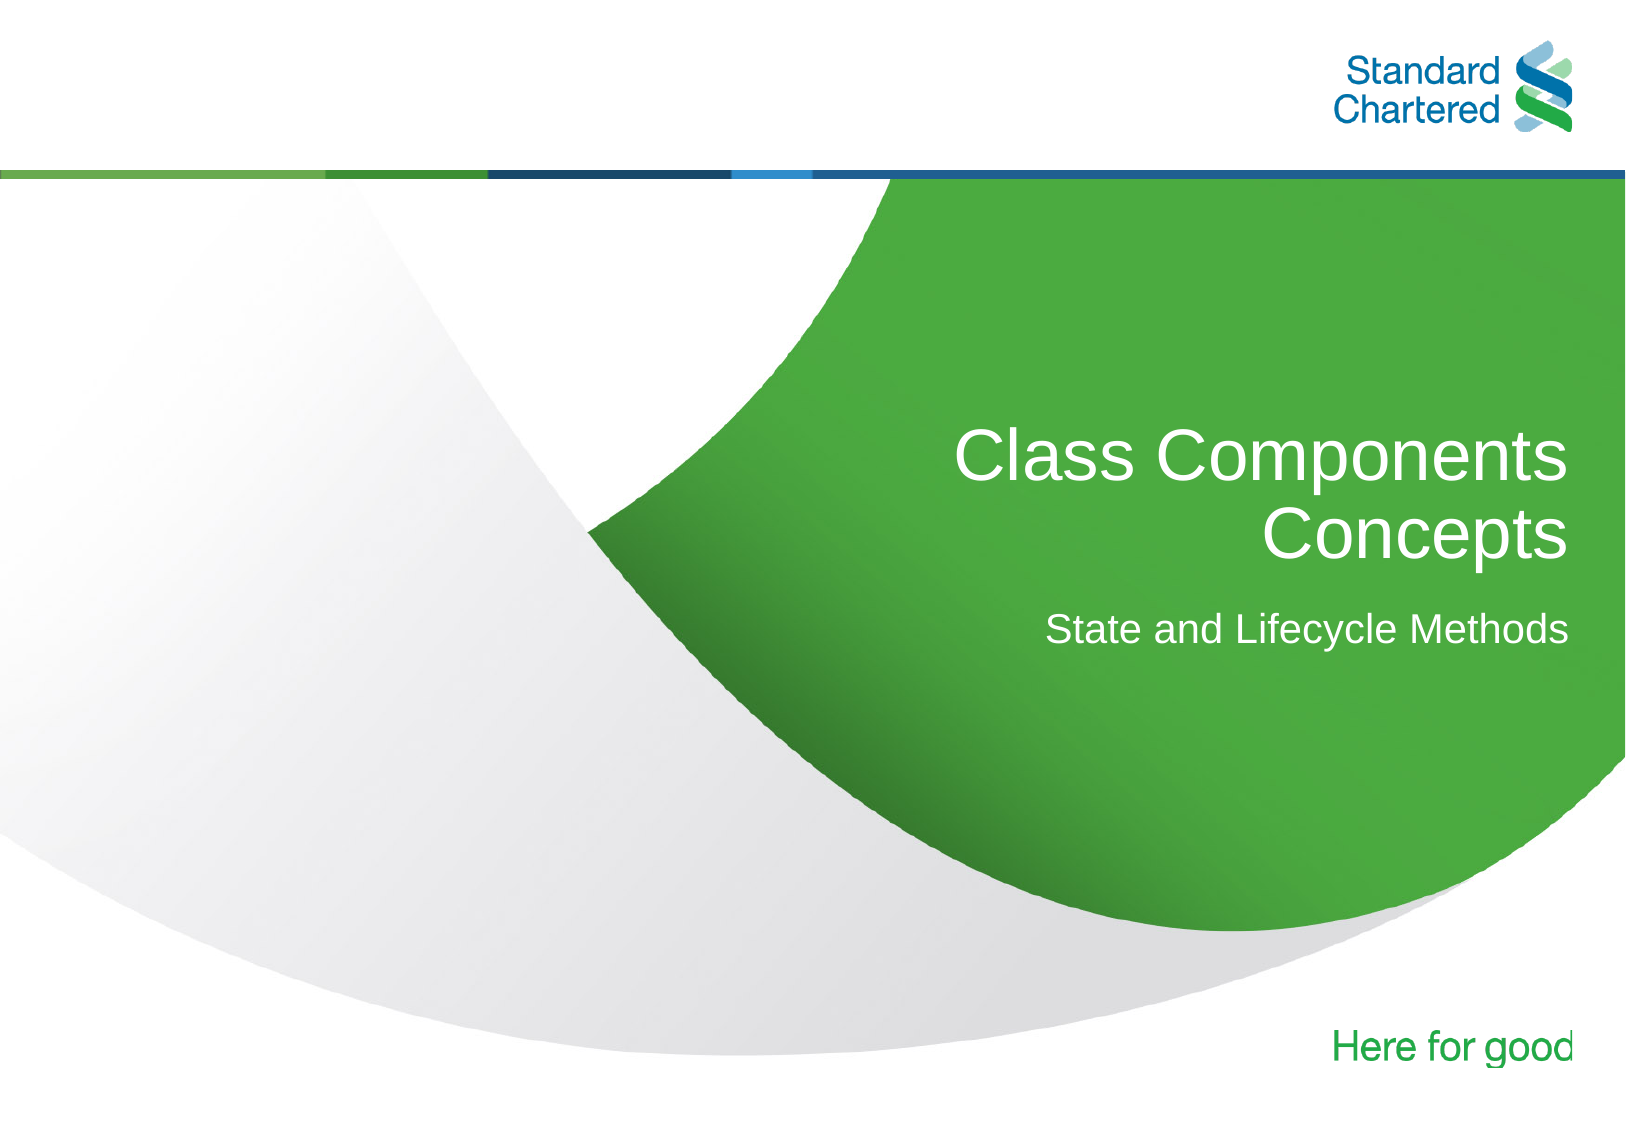

# Class Components Concepts
State and Lifecycle Methods